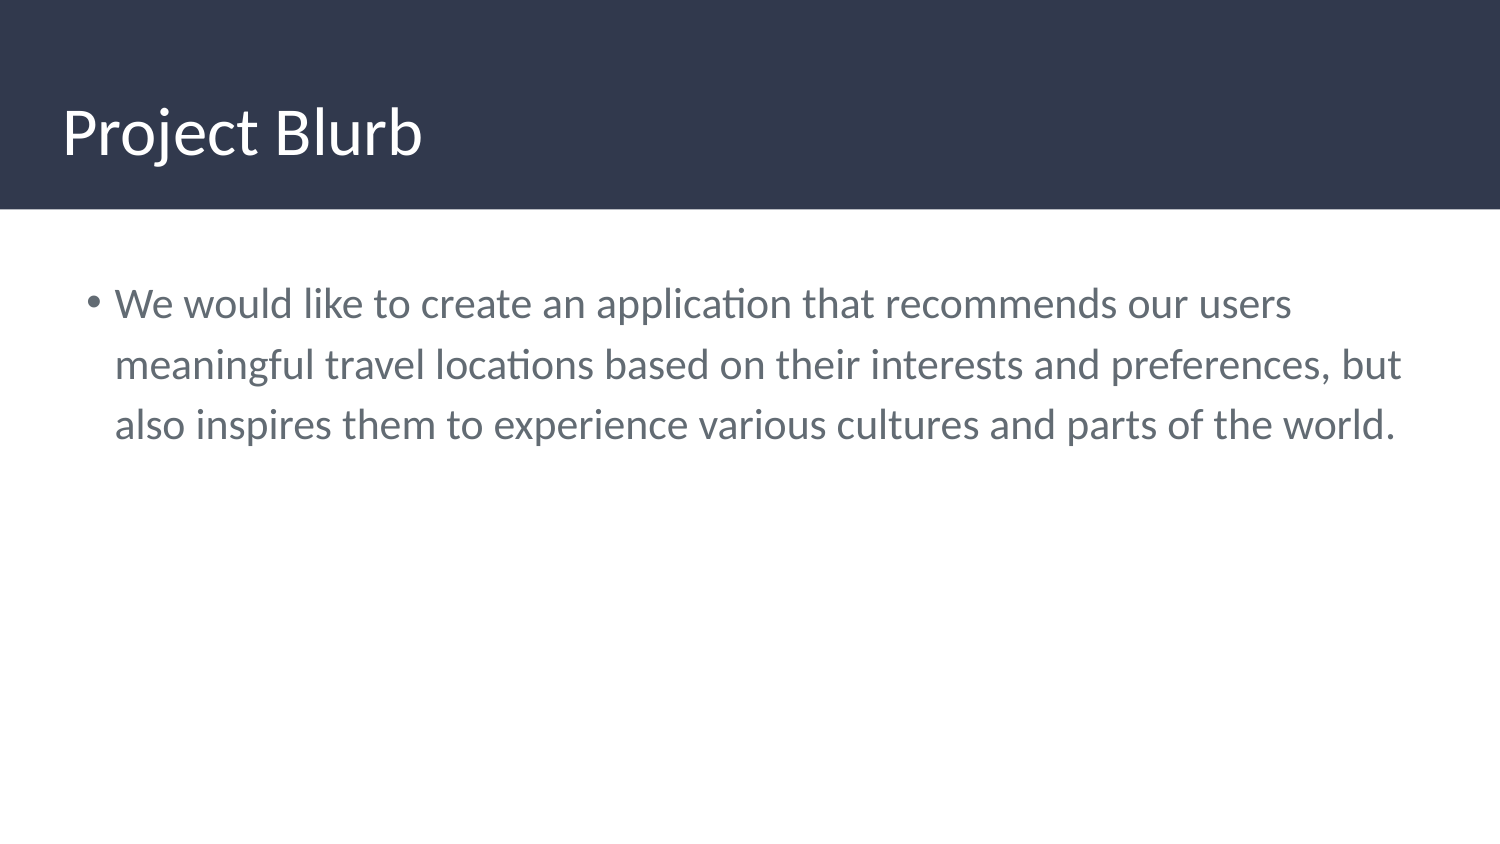

MVC Architecture
# Project Blurb
We would like to create an application that recommends our users meaningful travel locations based on their interests and preferences, but also inspires them to experience various cultures and parts of the world.